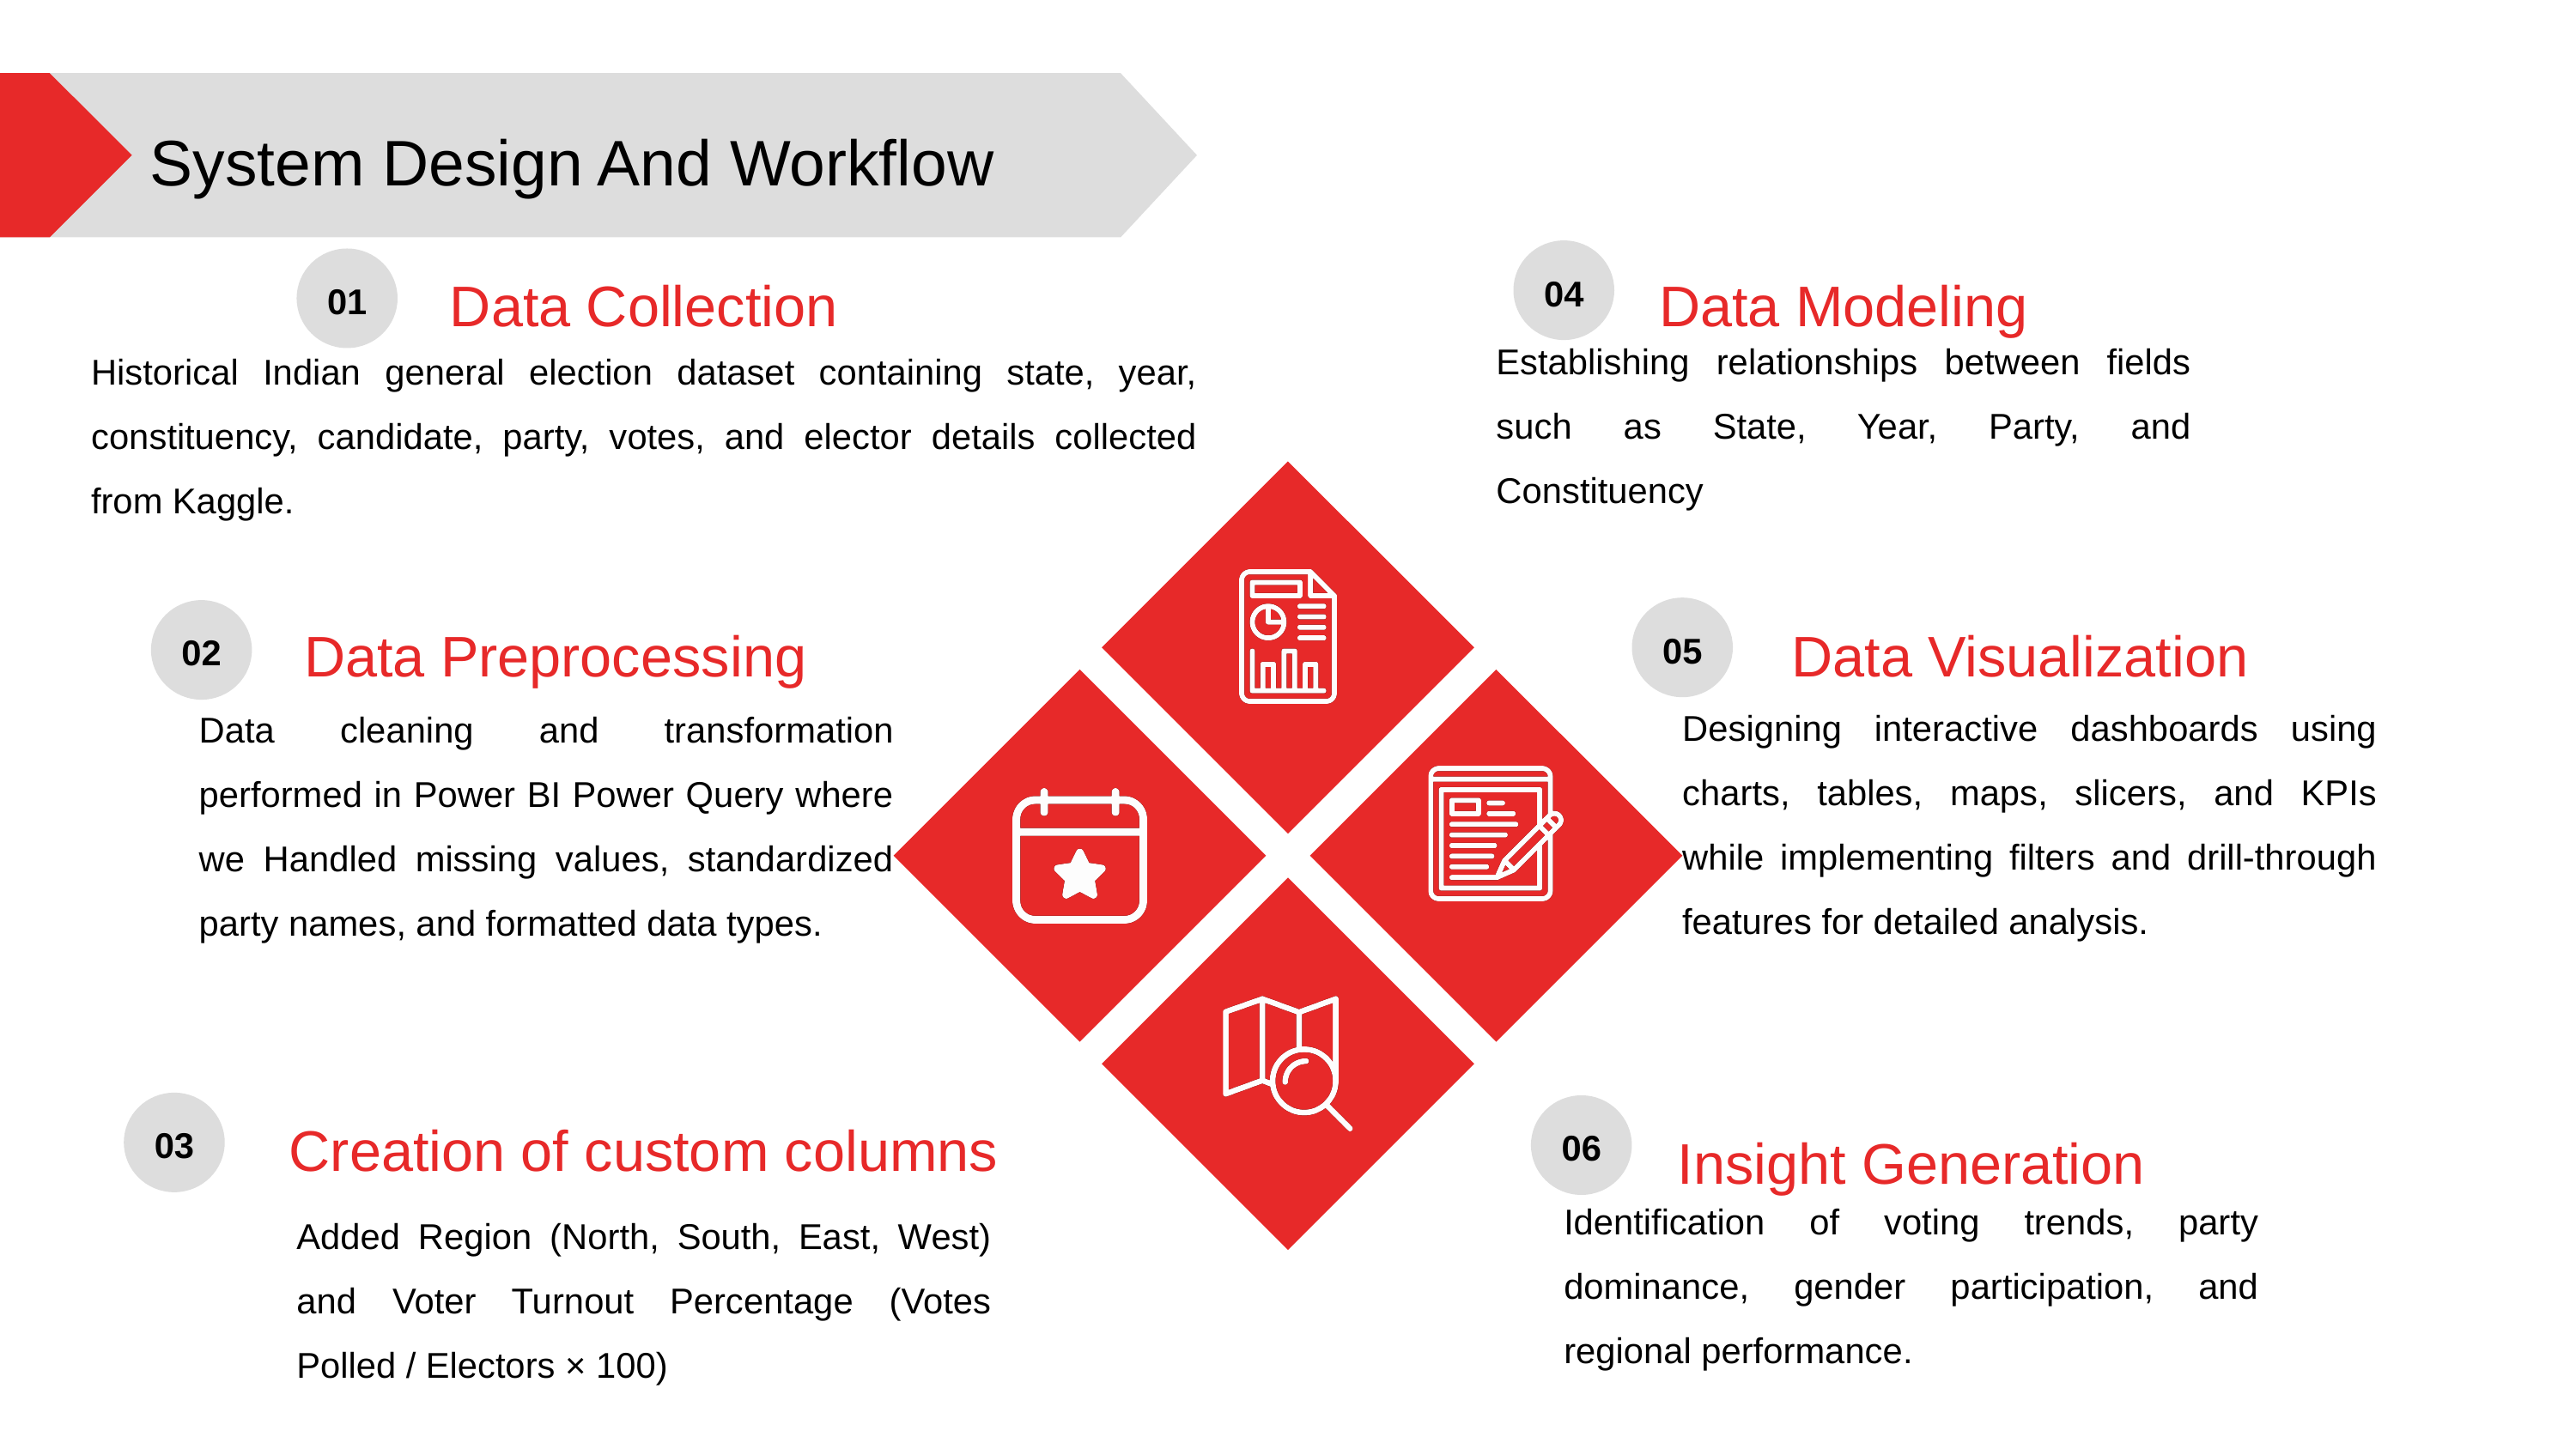

System Design And Workflow

04

01
Data Collection
Data Modeling
Establishing relationships between fields such as State, Year, Party, and Constituency
Historical Indian general election dataset containing state, year, constituency, candidate, party, votes, and elector details collected from Kaggle.

05

02
Data Preprocessing
Data Visualization

Designing interactive dashboards using charts, tables, maps, slicers, and KPIs while implementing filters and drill-through features for detailed analysis.
Data cleaning and transformation performed in Power BI Power Query where we Handled missing values, standardized party names, and formatted data types.

03

06
Creation of custom columns
Insight Generation
Identification of voting trends, party dominance, gender participation, and regional performance.
Added Region (North, South, East, West) and Voter Turnout Percentage (Votes Polled / Electors × 100)